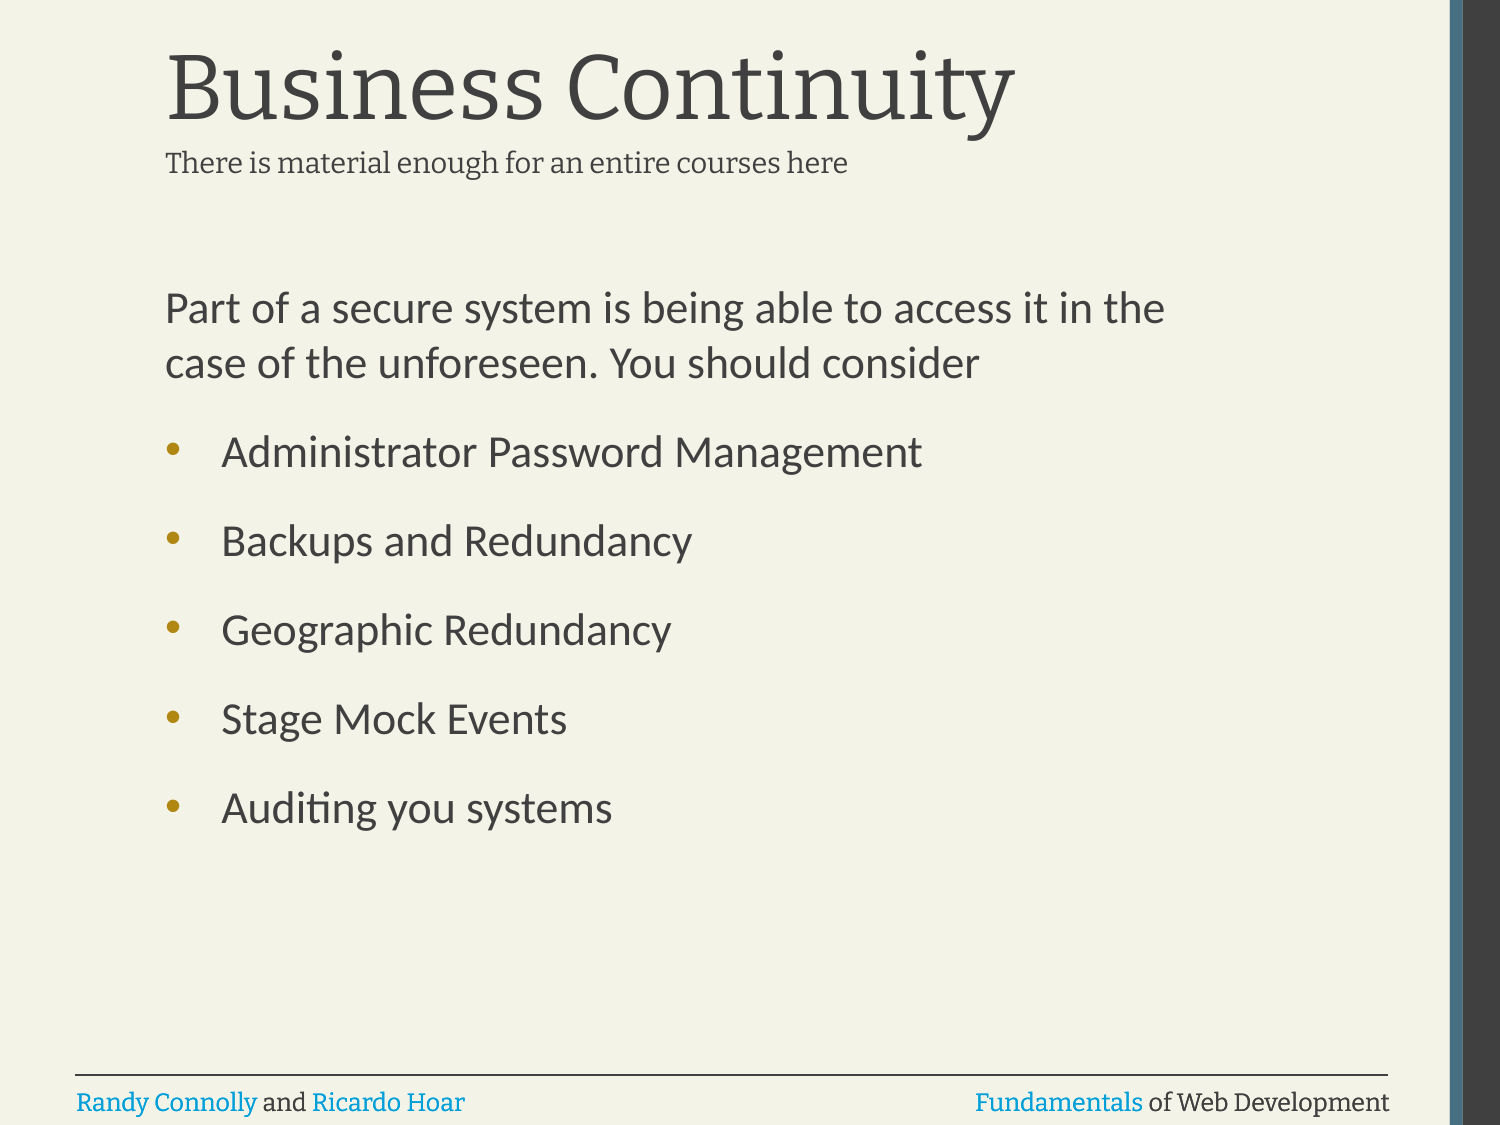

# Business Continuity
There is material enough for an entire courses here
Part of a secure system is being able to access it in the case of the unforeseen. You should consider
Administrator Password Management
Backups and Redundancy
Geographic Redundancy
Stage Mock Events
Auditing you systems